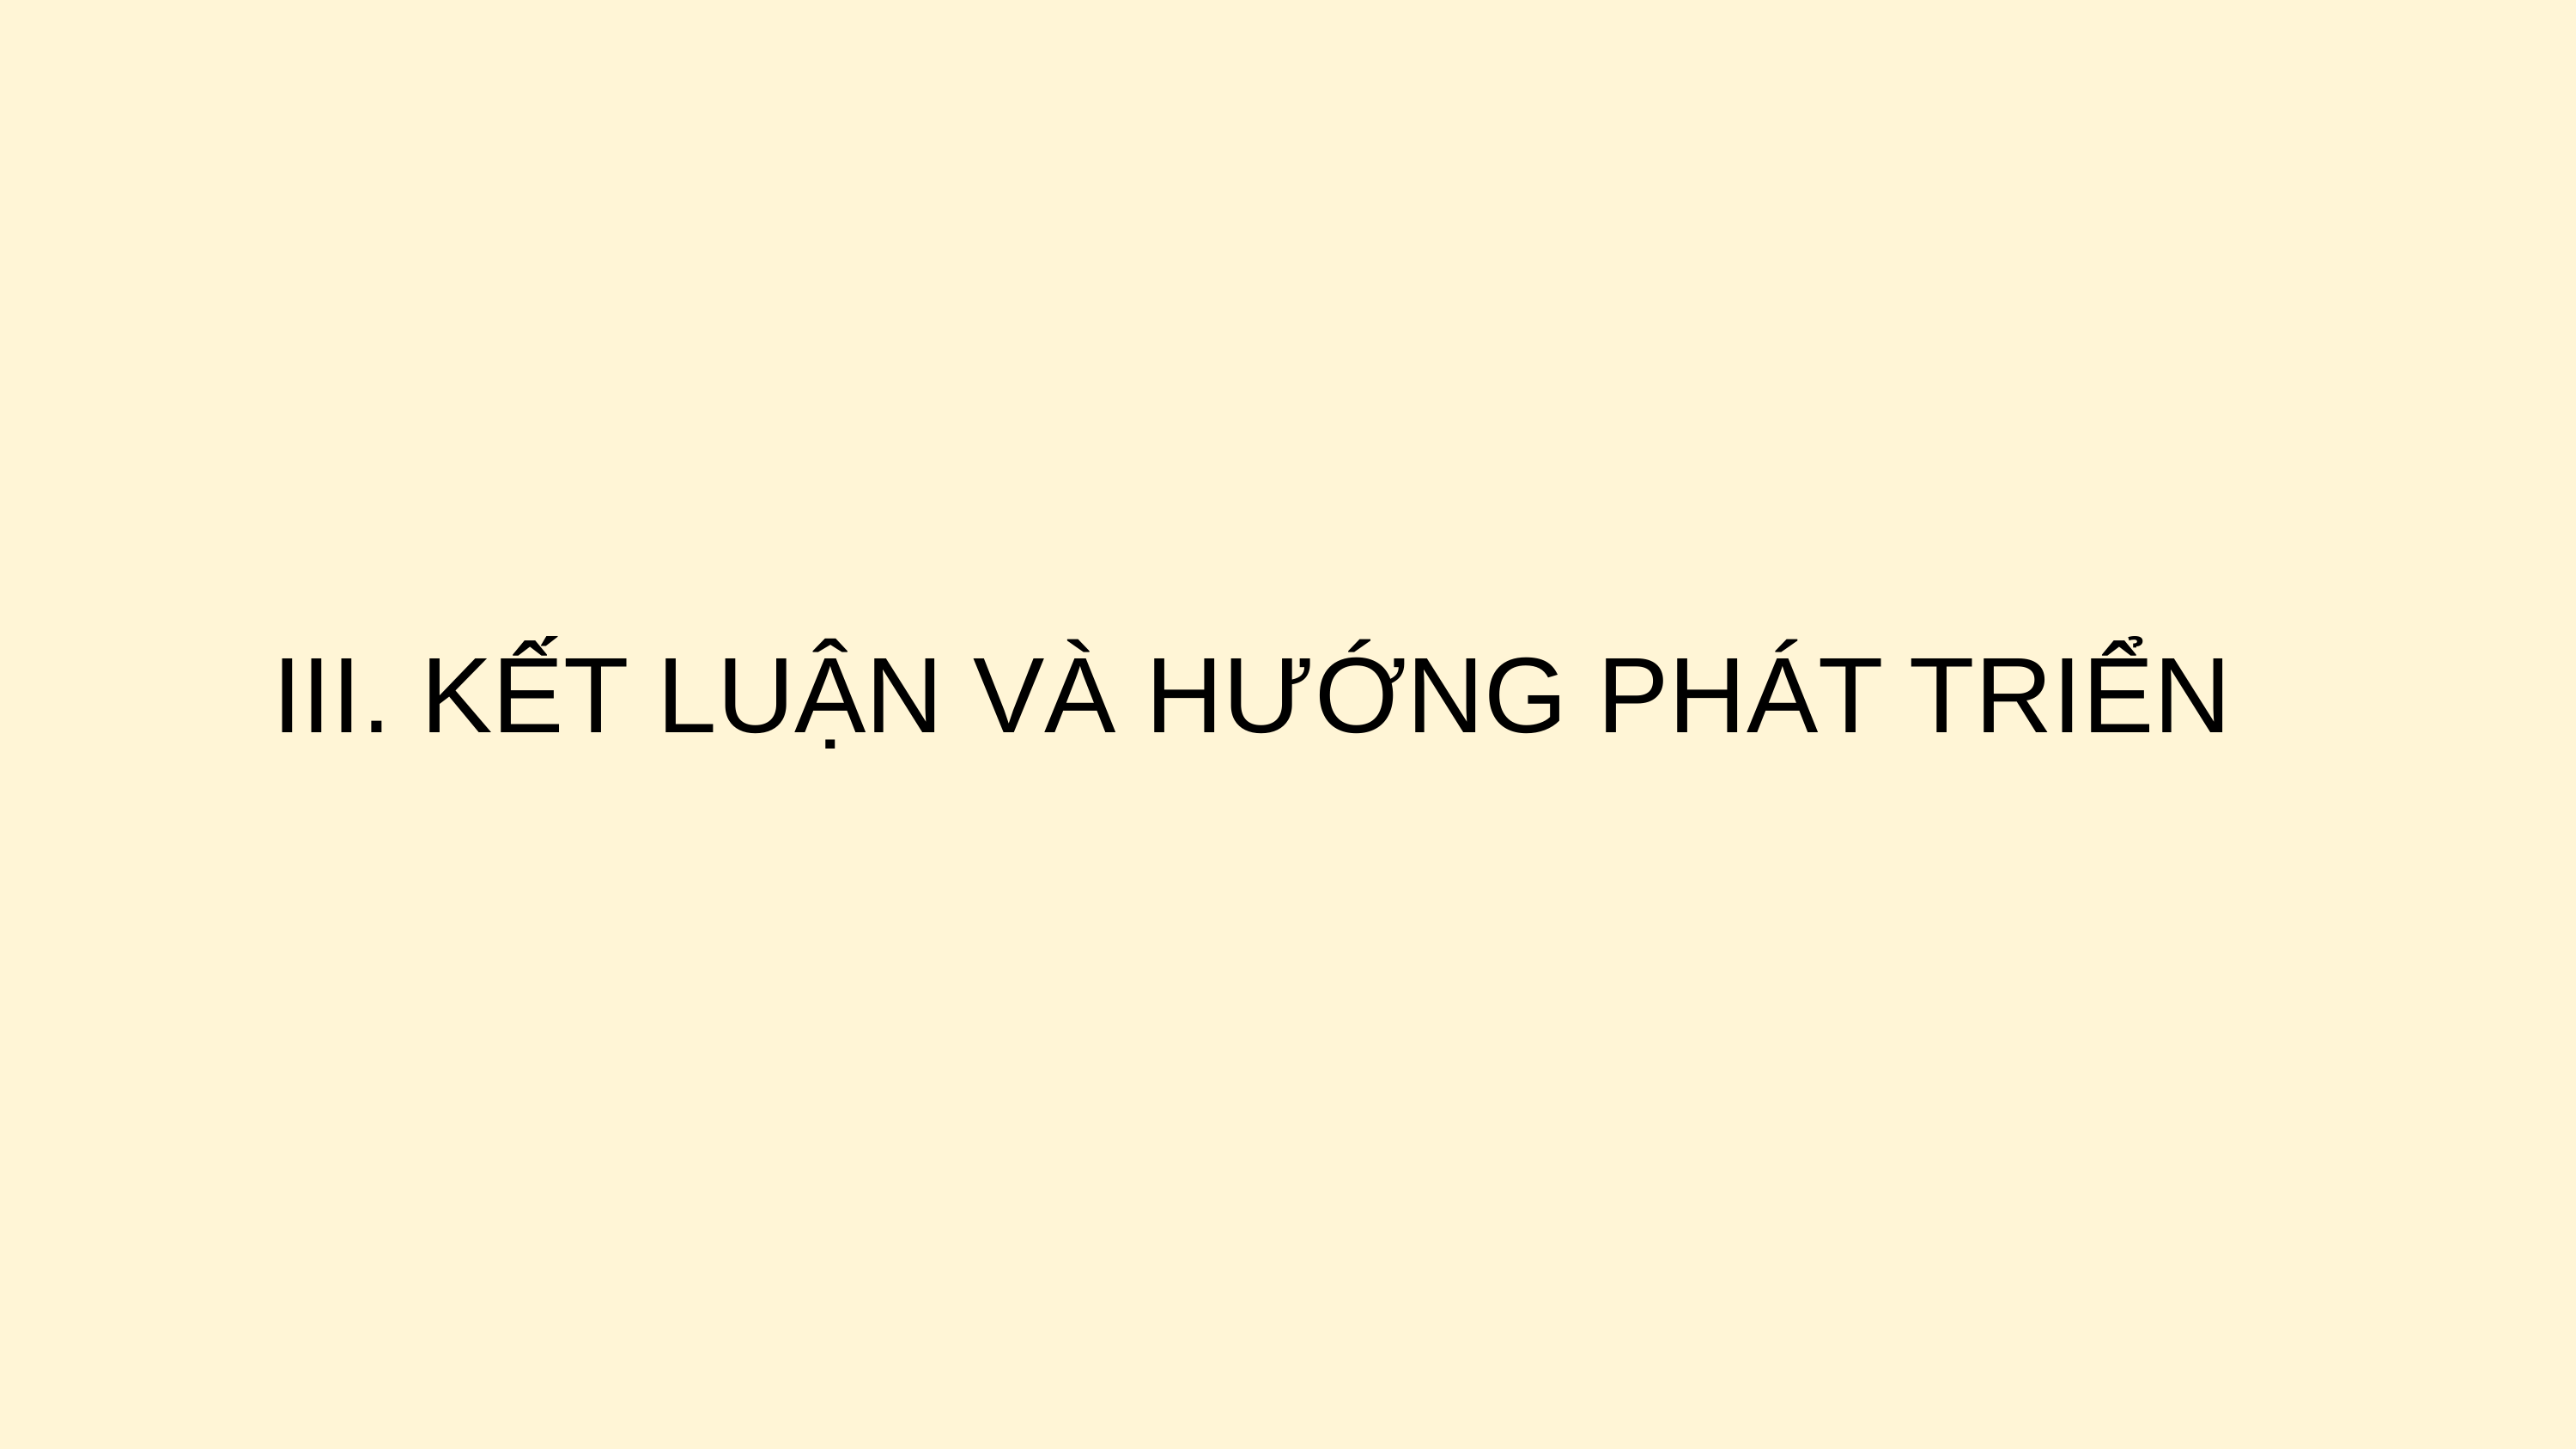

III. KẾT LUẬN VÀ HƯỚNG PHÁT TRIỂN